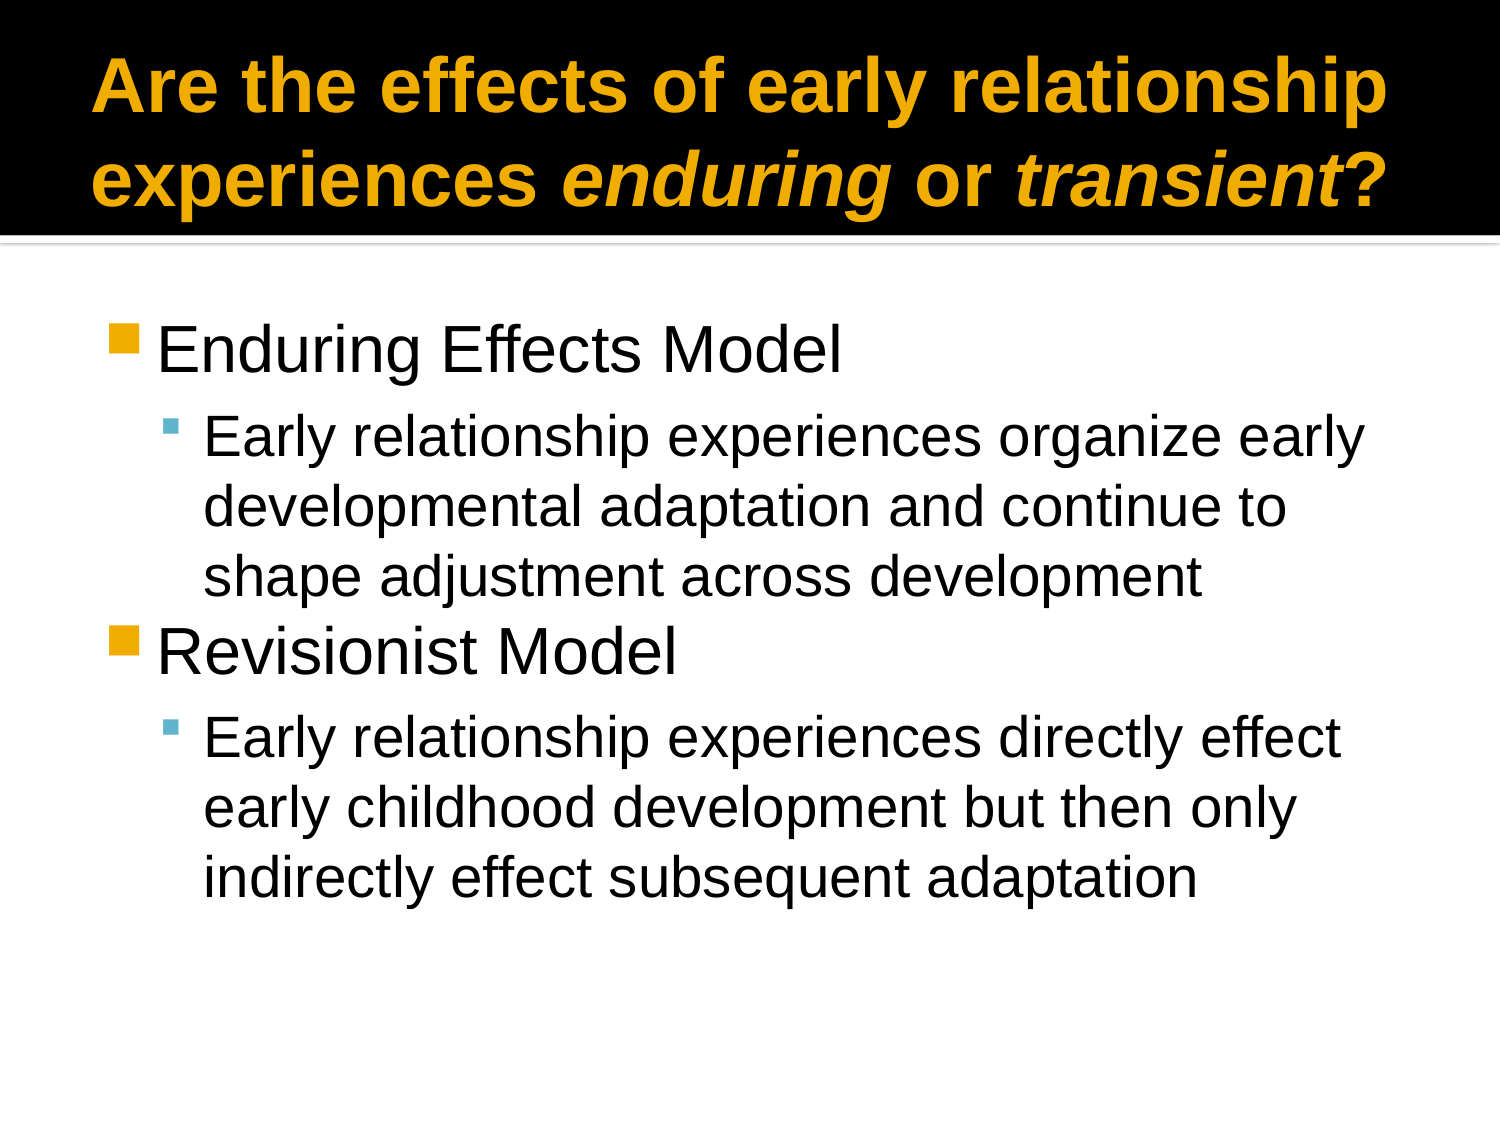

# Are the effects of early relationship experiences enduring or transient?
Enduring Effects Model
Early relationship experiences organize early developmental adaptation and continue to shape adjustment across development
Revisionist Model
Early relationship experiences directly effect early childhood development but then only indirectly effect subsequent adaptation